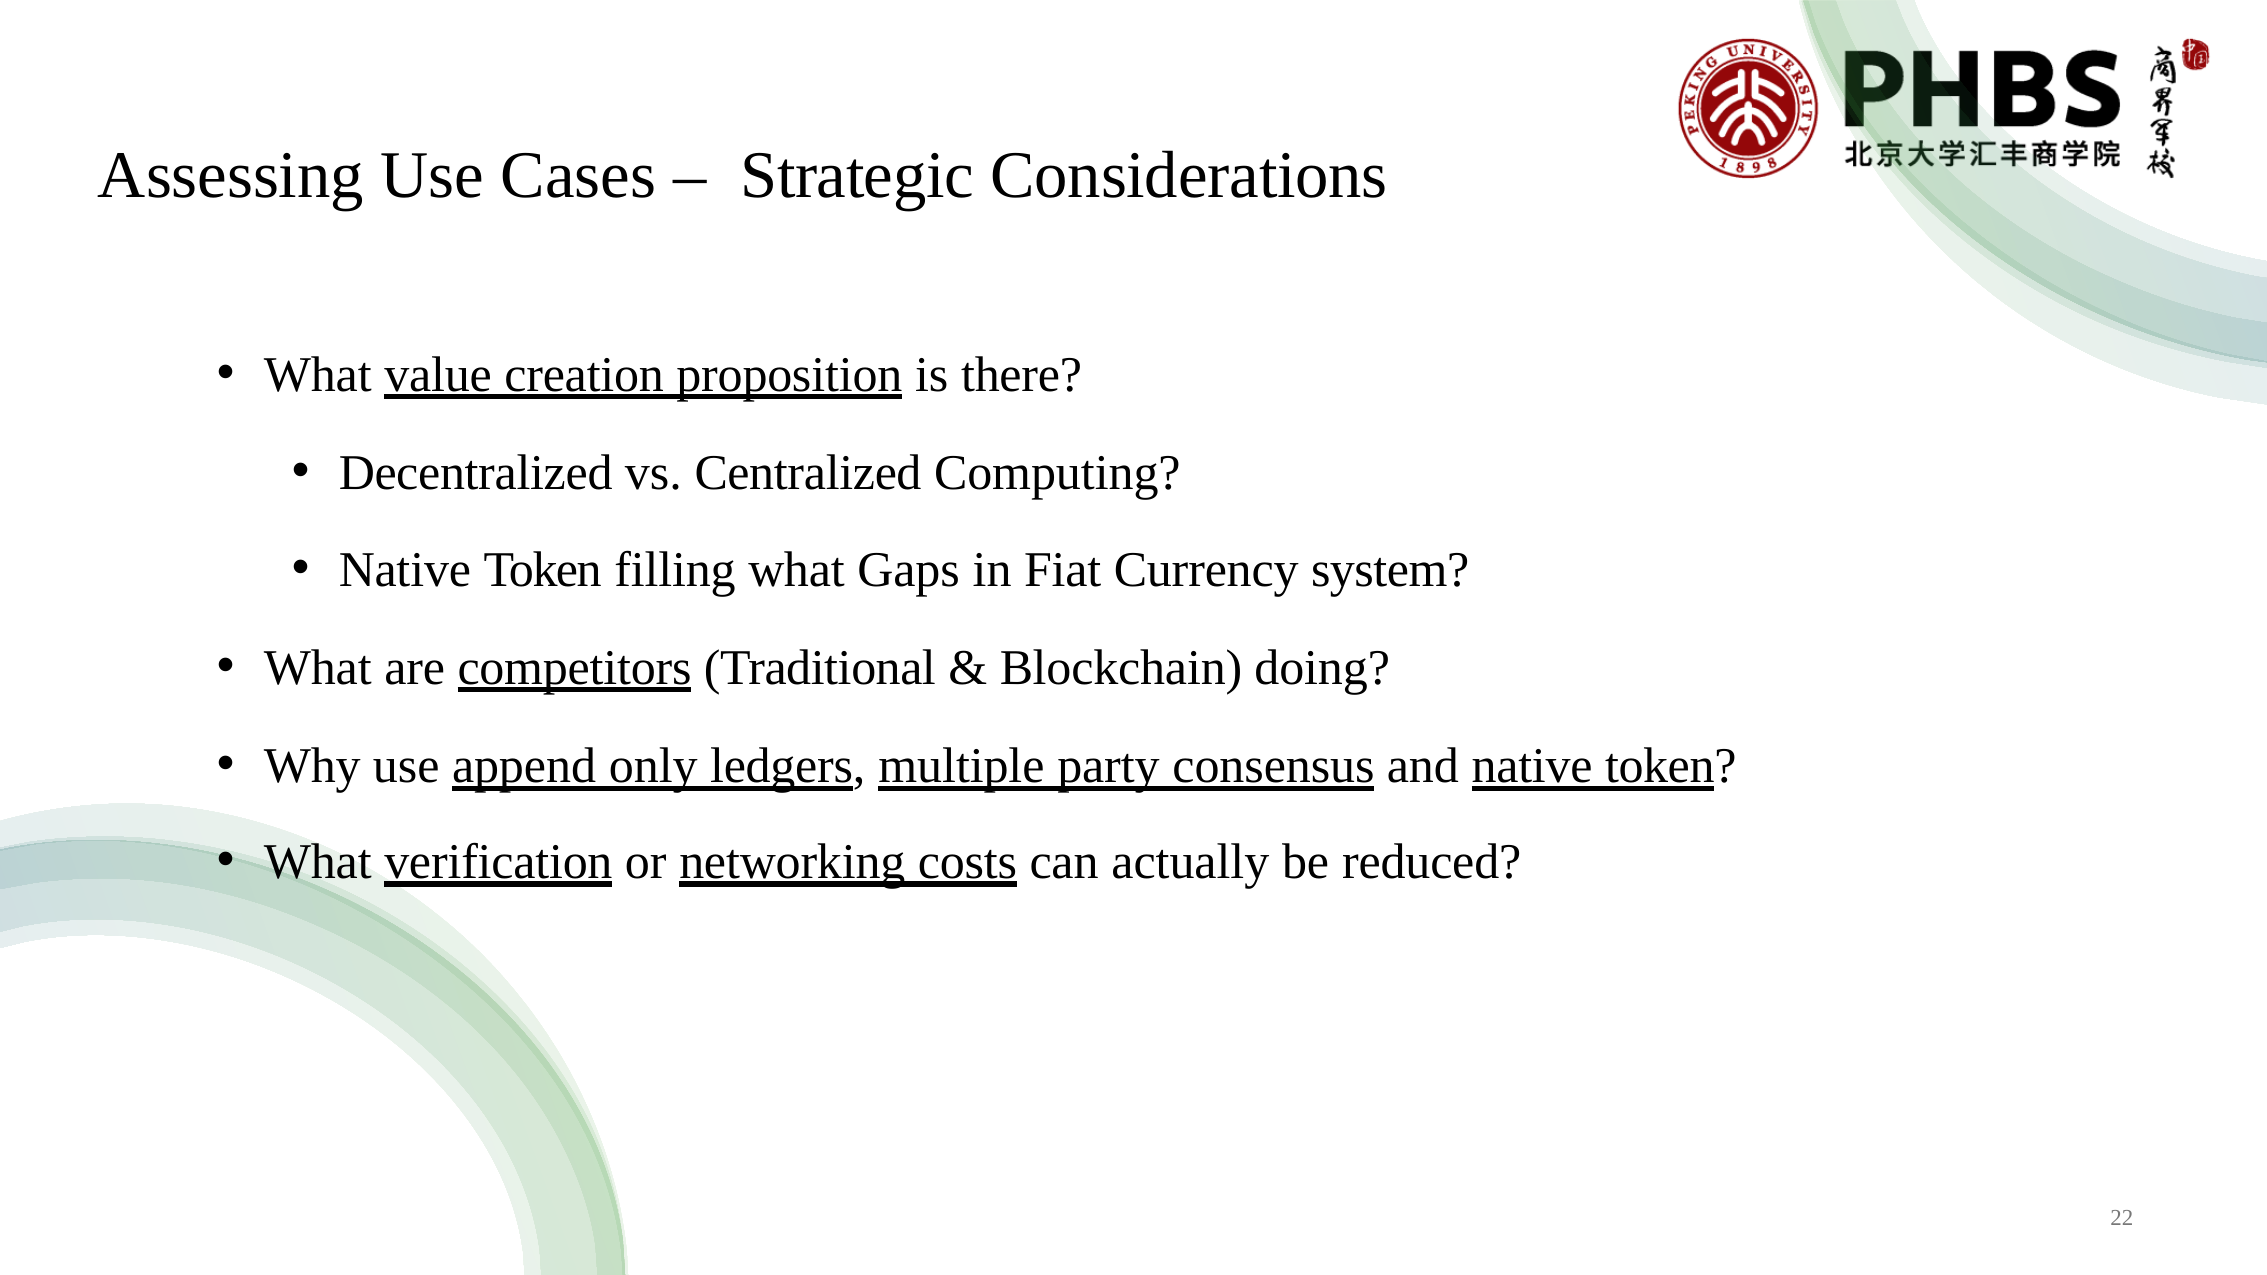

# Assessing Use Cases –  Strategic Considerations
What value creation proposition is there?
Decentralized vs. Centralized Computing?
Native Token filling what Gaps in Fiat Currency system?
What are competitors (Traditional & Blockchain) doing?
Why use append only ledgers, multiple party consensus and native token?
What verification or networking costs can actually be reduced?
22